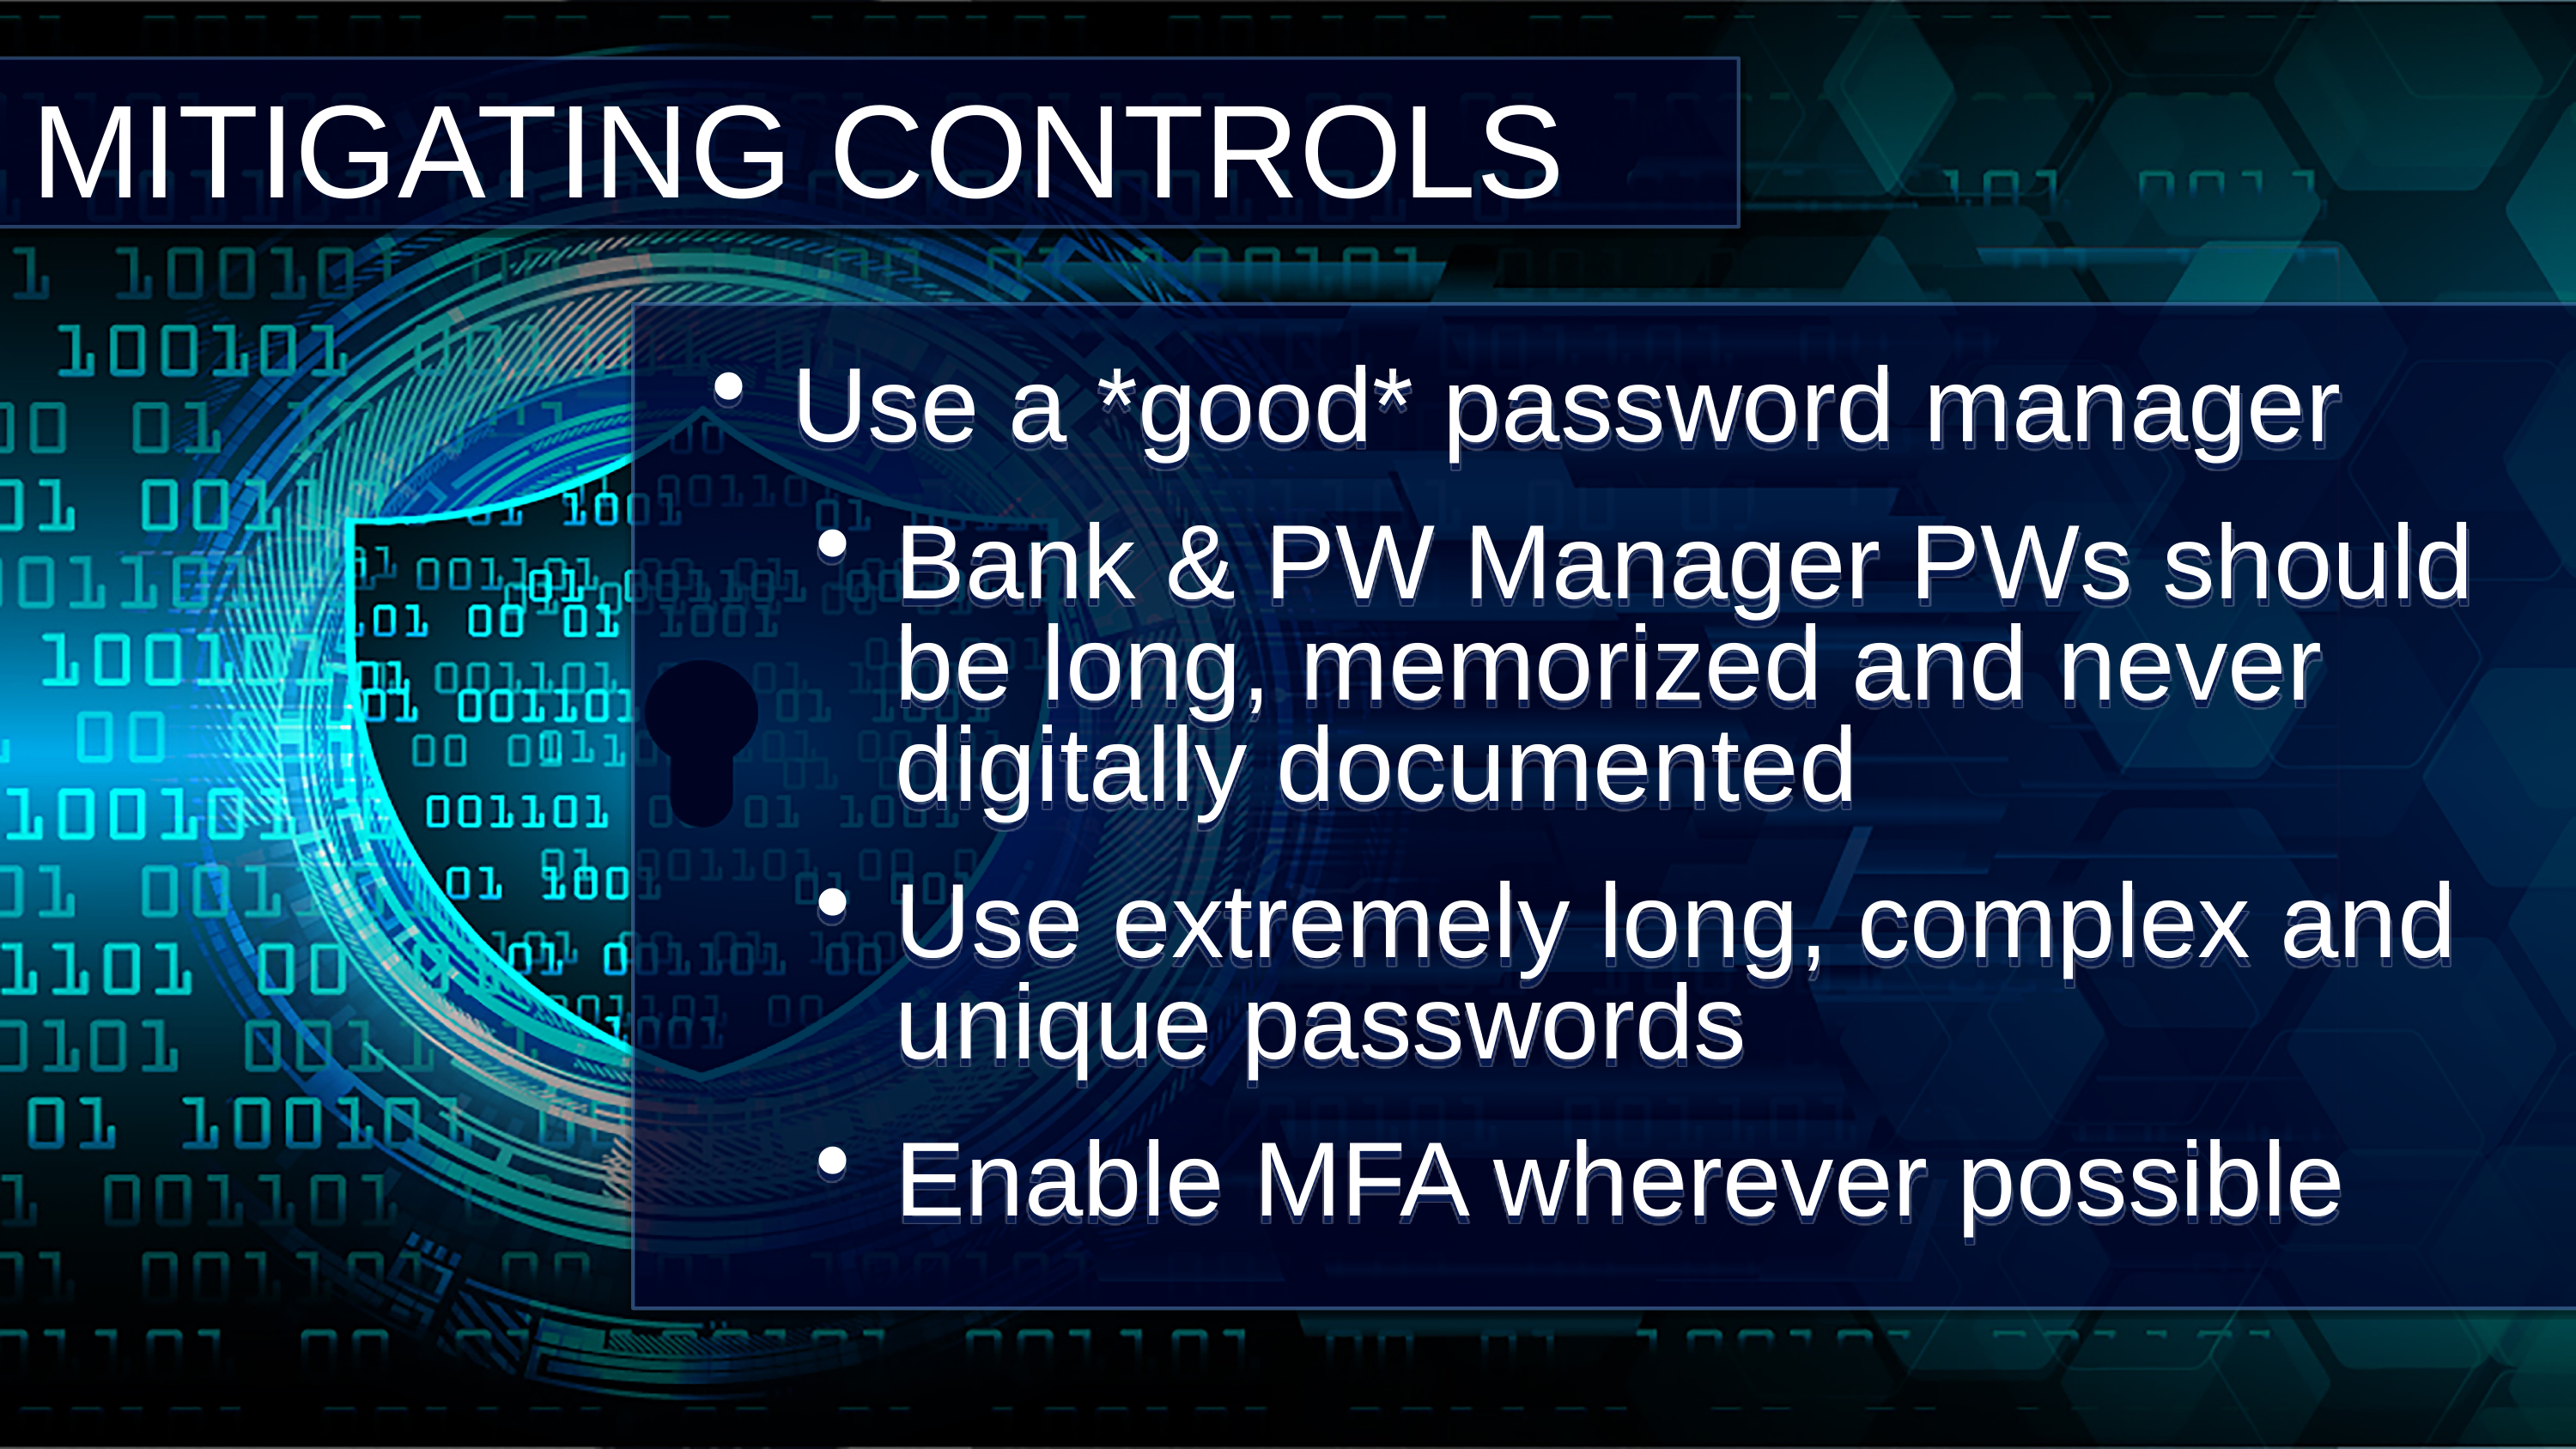

MITIGATING CONTROLS

Use a *good* password manager
Bank & PW Manager PWs should be long, memorized and never digitally documented
Use extremely long, complex and unique passwords
Enable MFA wherever possible